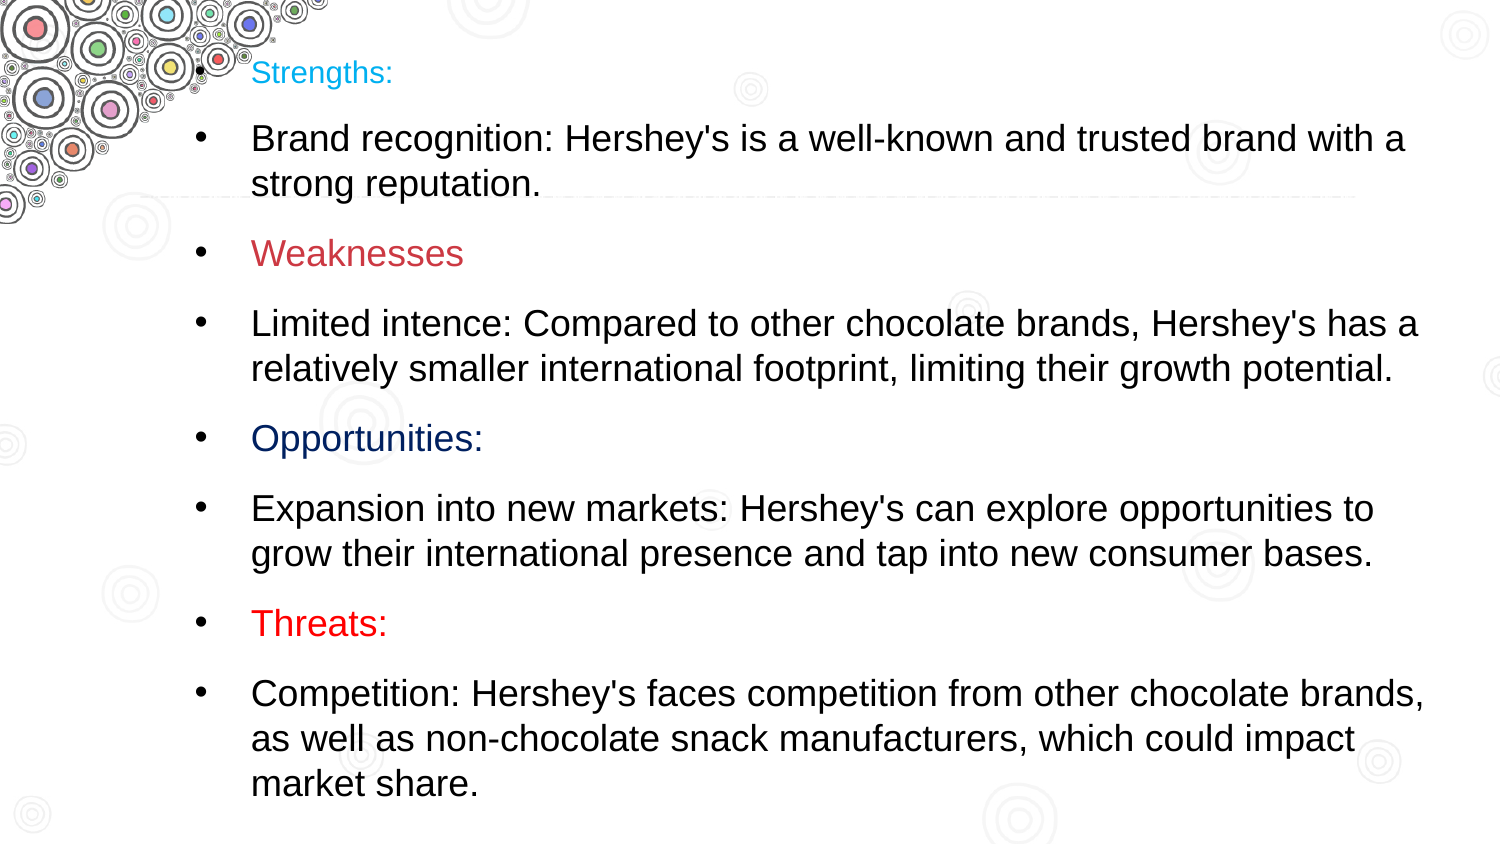

Strengths:
Brand recognition: Hershey's is a well-known and trusted brand with a strong reputation.
Weaknesses
Limited intence: Compared to other chocolate brands, Hershey's has a relatively smaller international footprint, limiting their growth potential.
Opportunities:
Expansion into new markets: Hershey's can explore opportunities to grow their international presence and tap into new consumer bases.
Threats:
Competition: Hershey's faces competition from other chocolate brands, as well as non-chocolate snack manufacturers, which could impact market share.